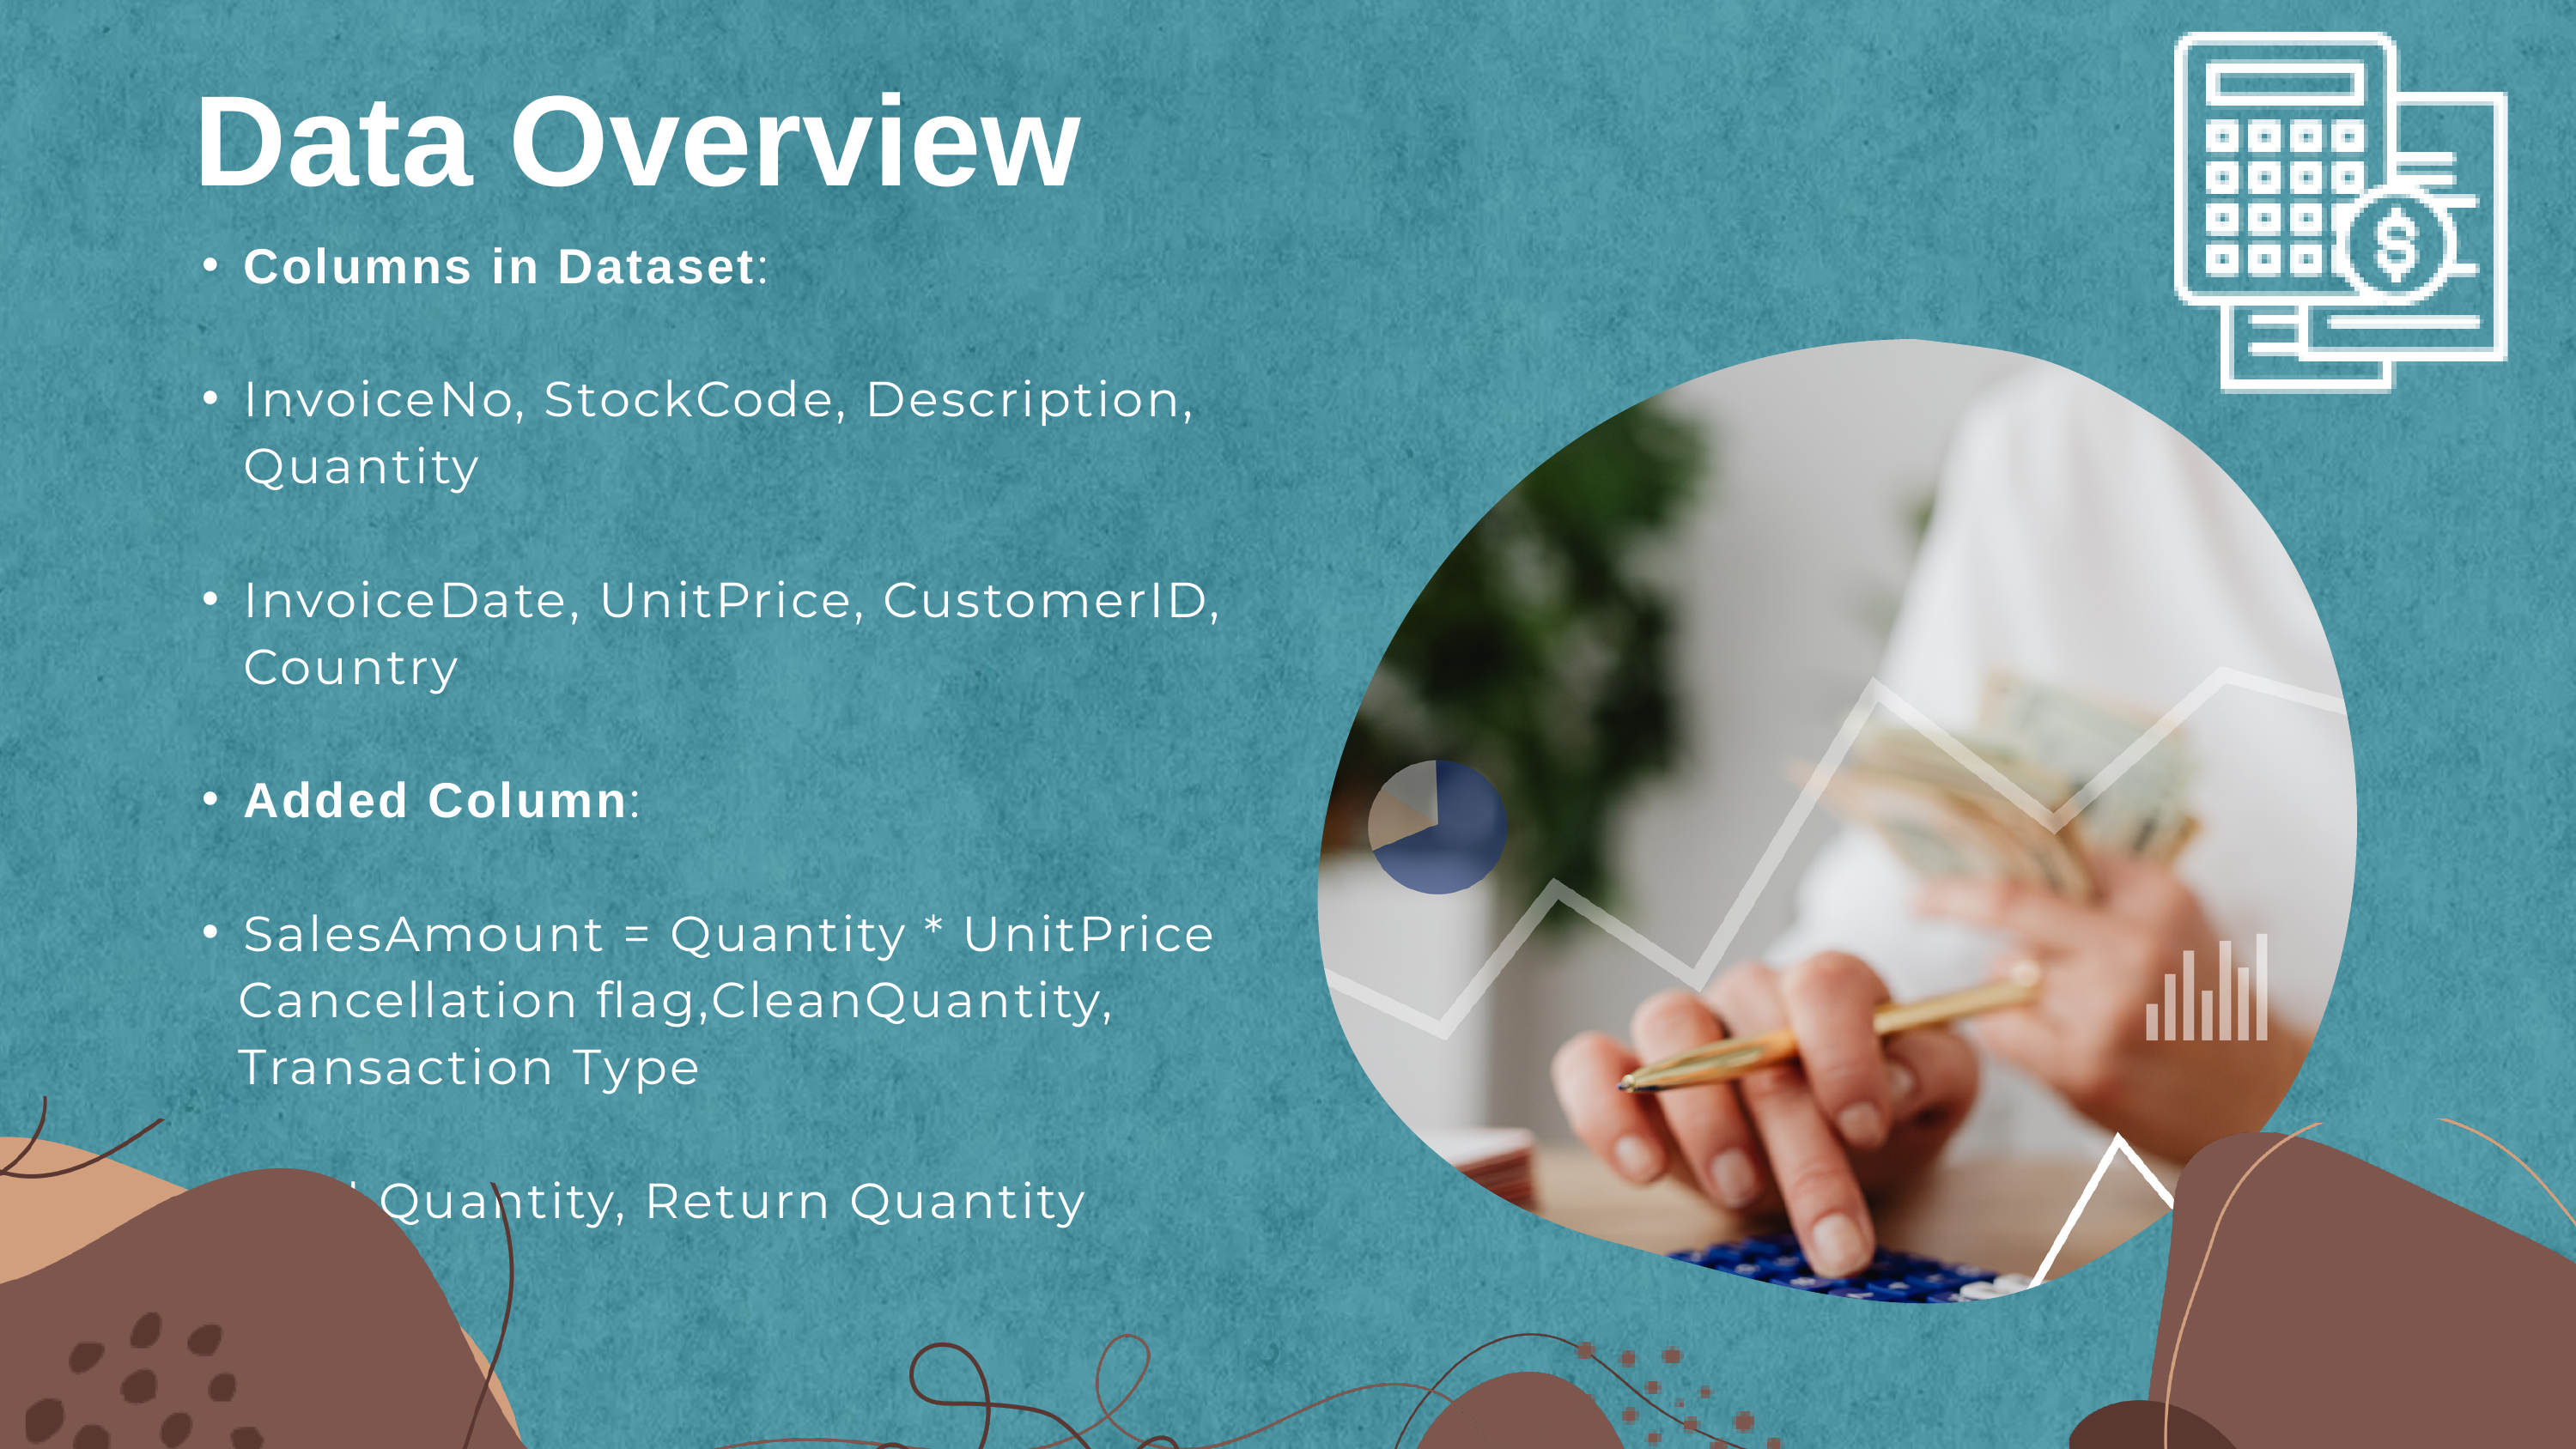

Data Overview
Columns in Dataset:

InvoiceNo, StockCode, Description, Quantity

InvoiceDate, UnitPrice, CustomerID, Country

Added Column:

SalesAmount = Quantity * UnitPrice
     Cancellation flag,CleanQuantity,
     Transaction Type

Sold Quantity, Return Quantity